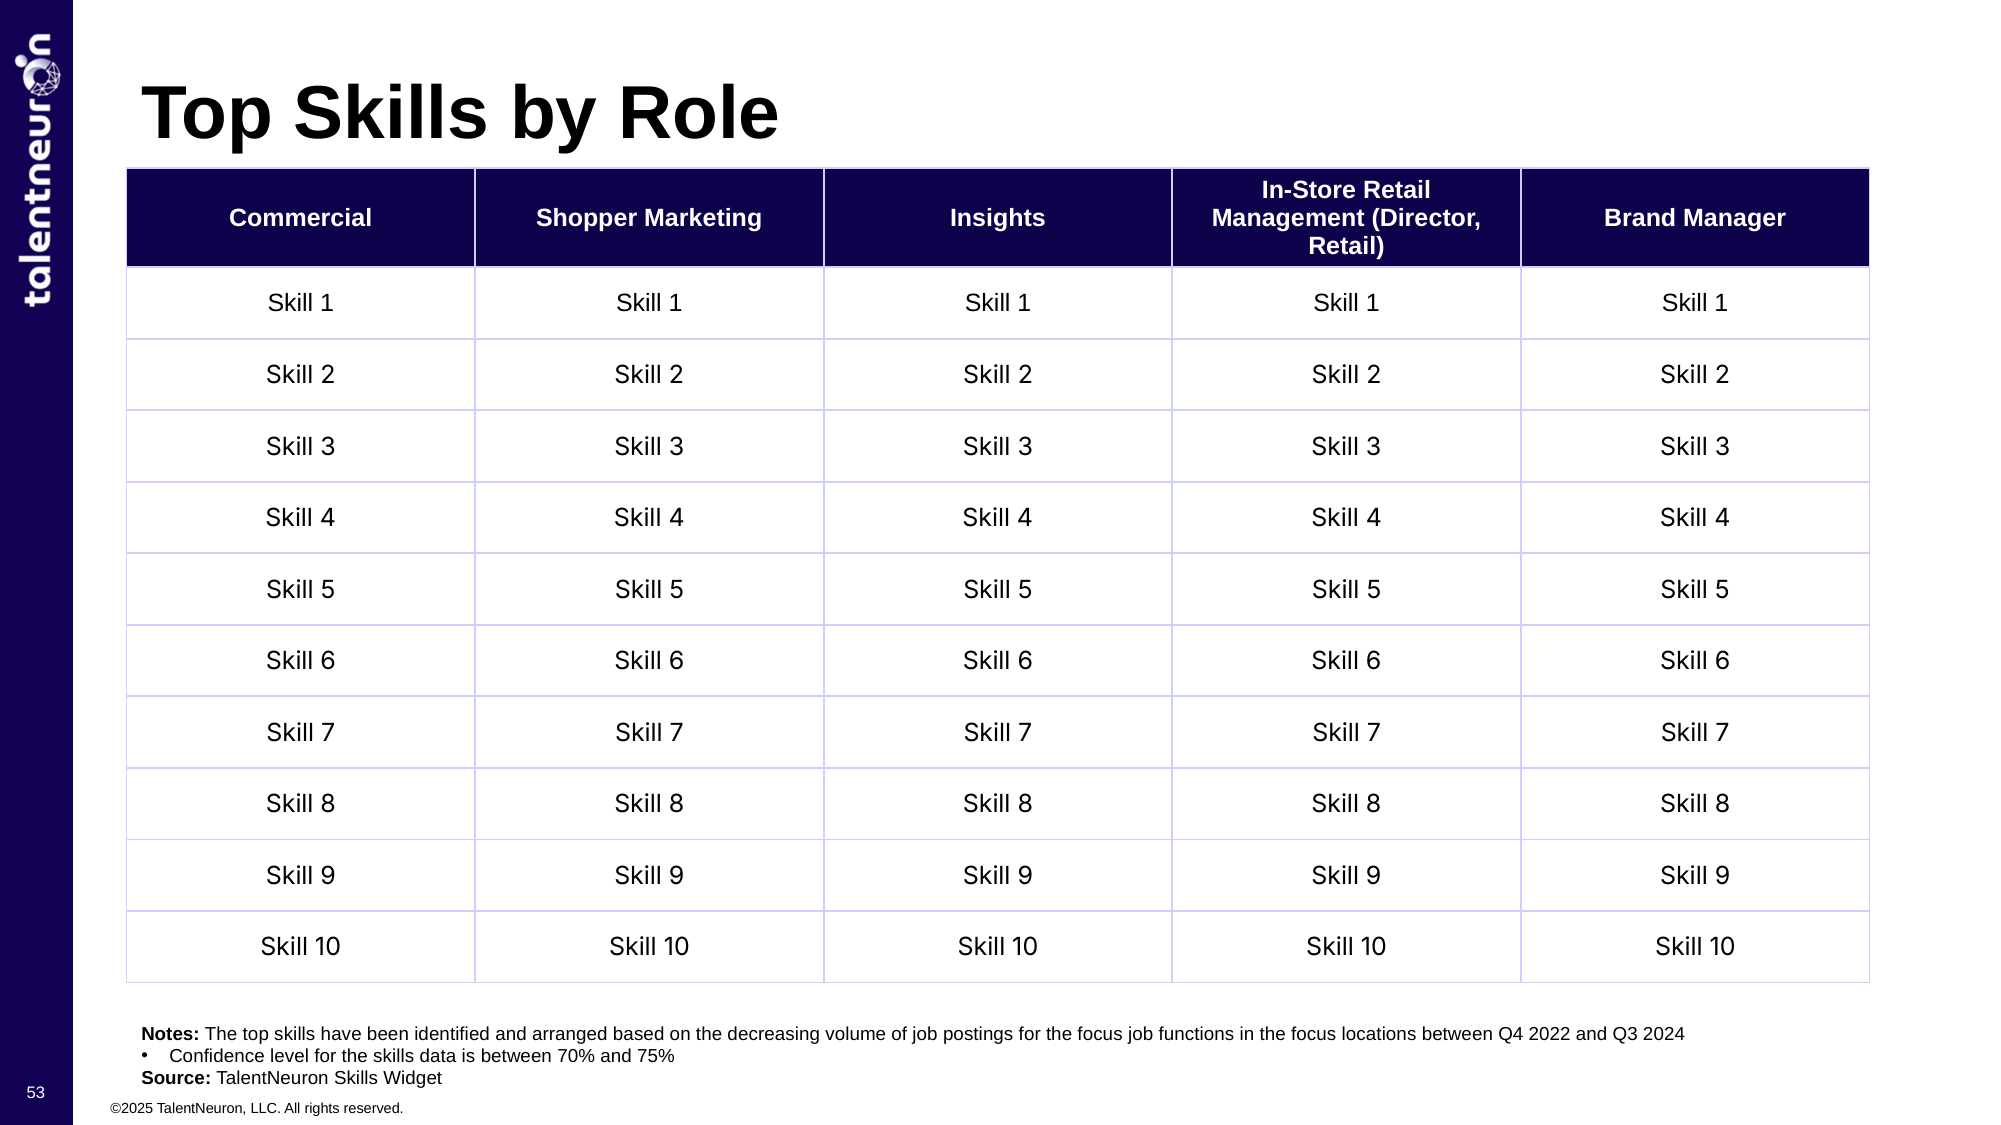

Top Skills by Role
| Commercial​ | Shopper Marketing​ | Insights​ | In-Store Retail Management (Director, Retail)​ | Brand Manager |
| --- | --- | --- | --- | --- |
| Skill 1 | Skill 1 | Skill 1 | Skill 1 | Skill 1 |
| Skill 2 | Skill 2 | Skill 2 | Skill 2 | Skill 2 |
| Skill 3 | Skill 3 | Skill 3 | Skill 3 | Skill 3 |
| Skill 4 | Skill 4 | Skill 4 | Skill 4 | Skill 4 |
| Skill 5 | Skill 5 | Skill 5 | Skill 5 | Skill 5 |
| Skill 6 | Skill 6 | Skill 6 | Skill 6 | Skill 6 |
| Skill 7 | Skill 7 | Skill 7 | Skill 7 | Skill 7 |
| Skill 8 | Skill 8 | Skill 8 | Skill 8 | Skill 8 |
| Skill 9 | Skill 9 | Skill 9 | Skill 9 | Skill 9 |
| Skill 10 | Skill 10 | Skill 10 | Skill 10 | Skill 10 |
Notes: The top skills have been identified and arranged based on the decreasing volume of job postings for the focus job functions in the focus locations between Q4 2022 and Q3 2024
Confidence level for the skills data is between 70% and 75%
Source: TalentNeuron Skills Widget

53